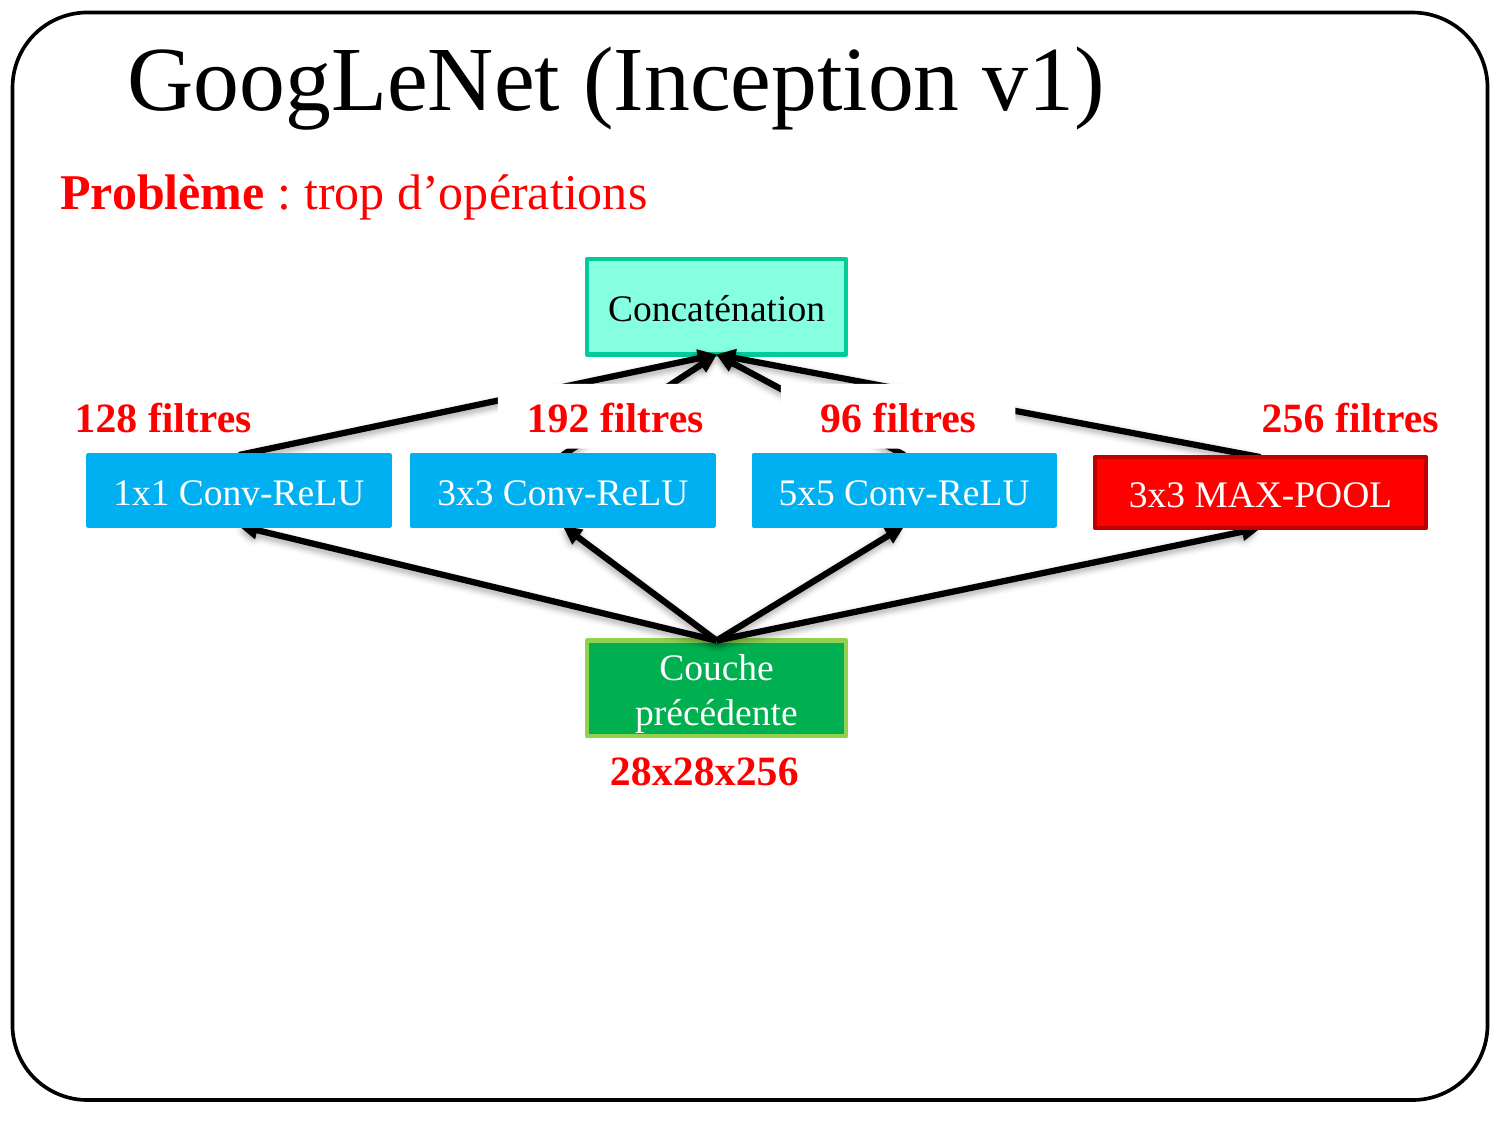

# GoogLeNet (Inception v1)
Problème : trop d’opérations
Concaténation
128 filtres
192 filtres
96 filtres
256 filtres
1x1 Conv-ReLU
3x3 Conv-ReLU
5x5 Conv-ReLU
3x3 MAX-POOL
Couche précédente
28x28x256